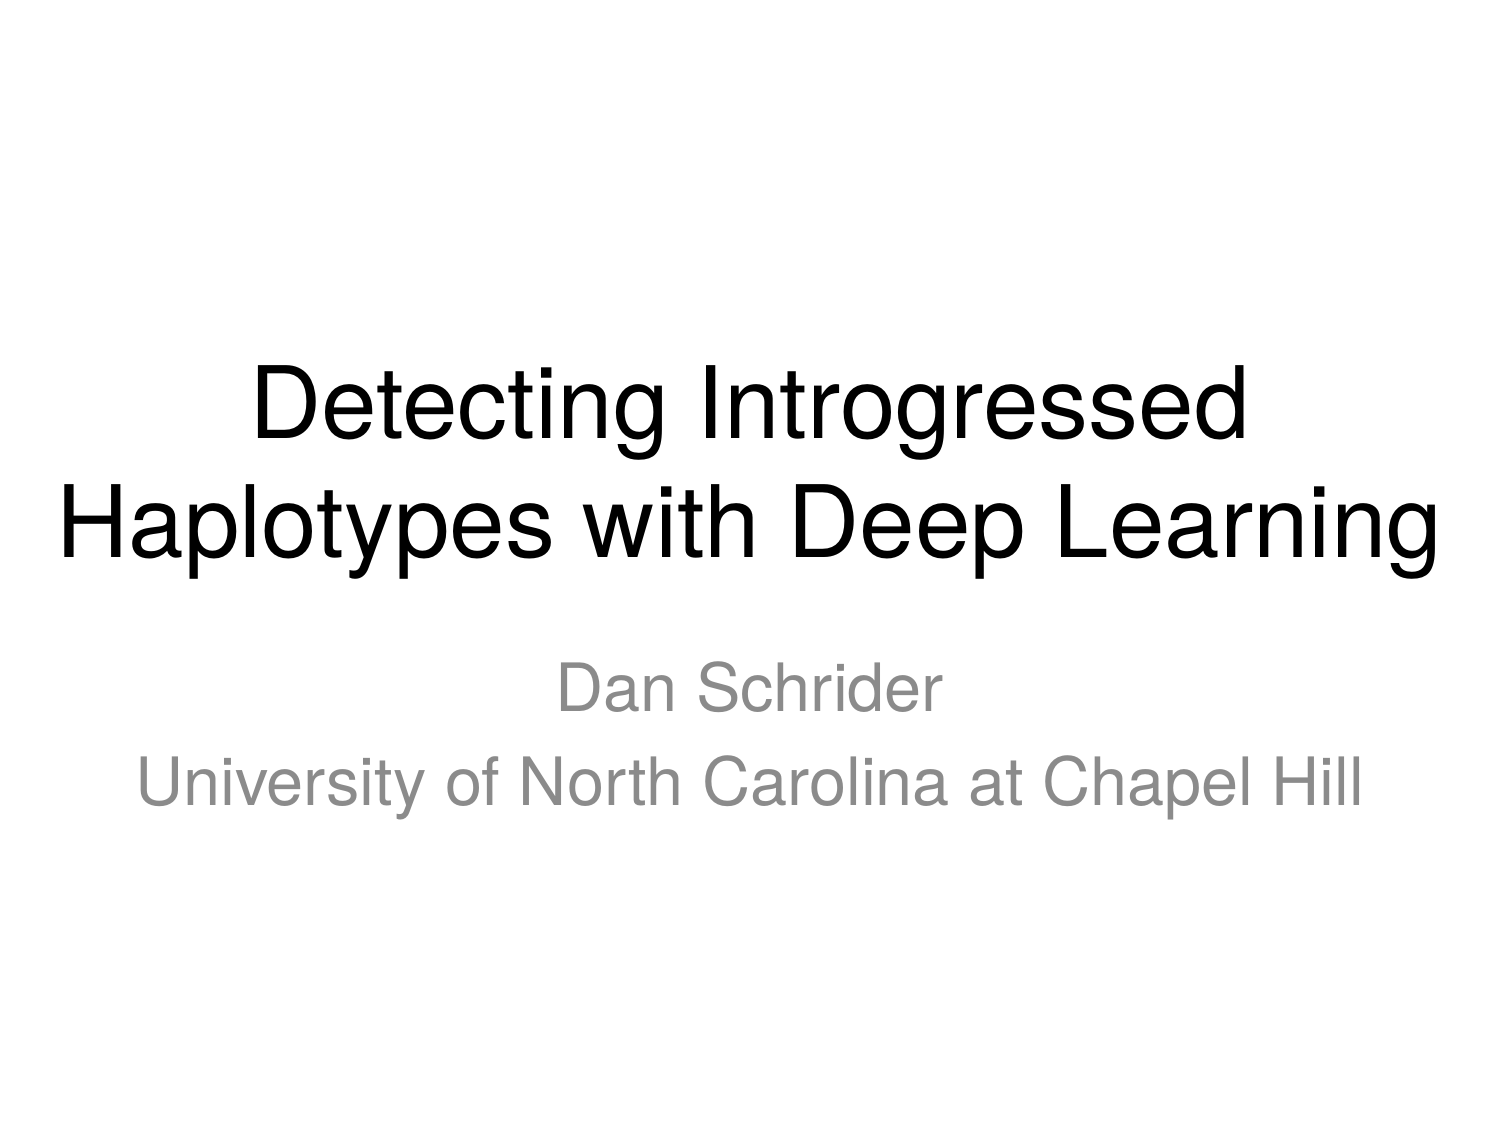

# Detecting Introgressed Haplotypes with Deep Learning
Dan Schrider
University of North Carolina at Chapel Hill